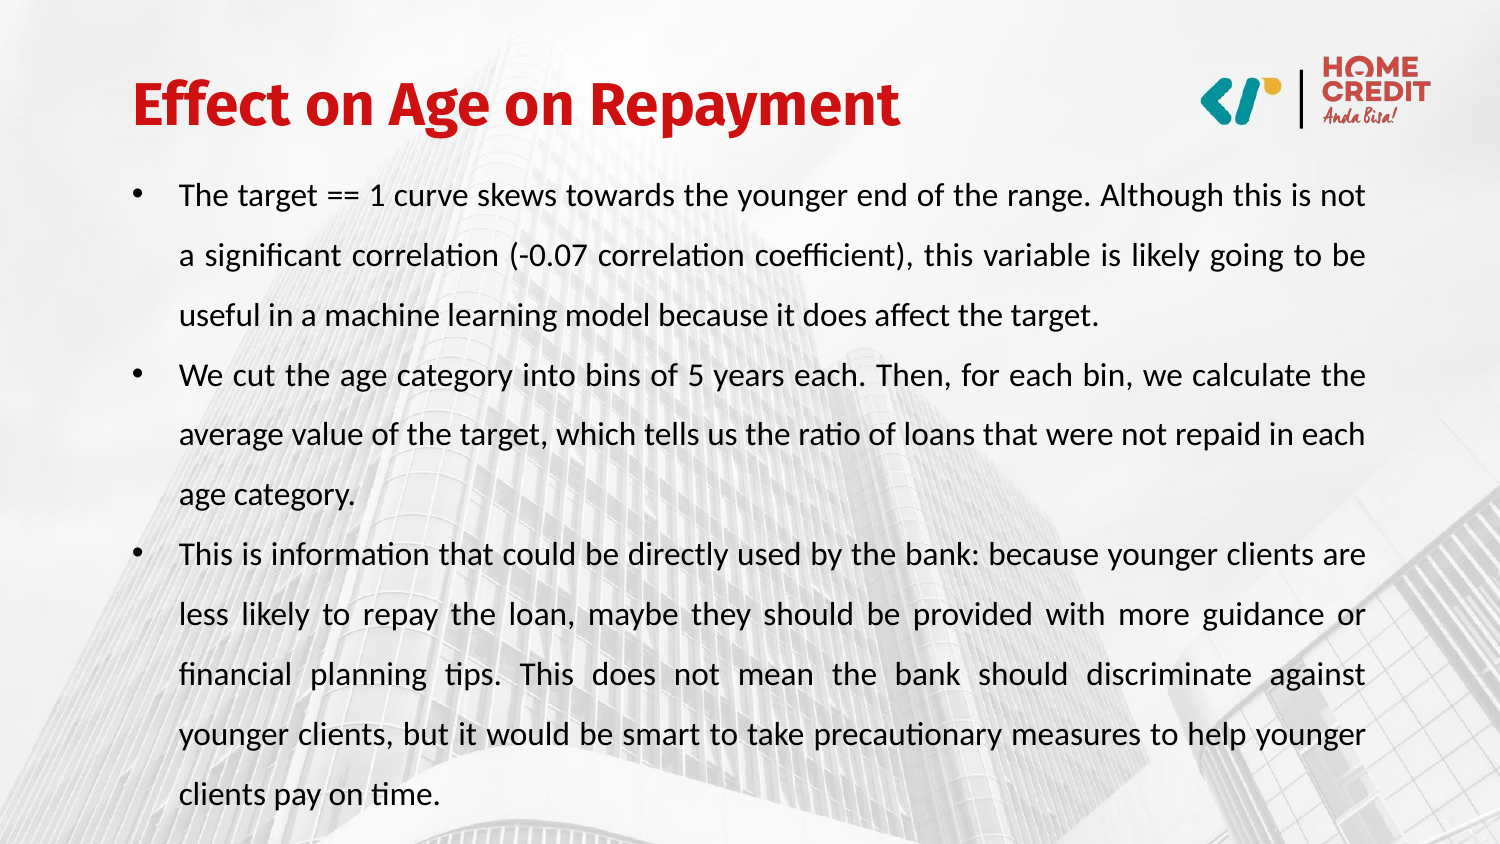

# Effect on Age on Repayment
The target == 1 curve skews towards the younger end of the range. Although this is not a significant correlation (-0.07 correlation coefficient), this variable is likely going to be useful in a machine learning model because it does affect the target.
We cut the age category into bins of 5 years each. Then, for each bin, we calculate the average value of the target, which tells us the ratio of loans that were not repaid in each age category.
This is information that could be directly used by the bank: because younger clients are less likely to repay the loan, maybe they should be provided with more guidance or financial planning tips. This does not mean the bank should discriminate against younger clients, but it would be smart to take precautionary measures to help younger clients pay on time.